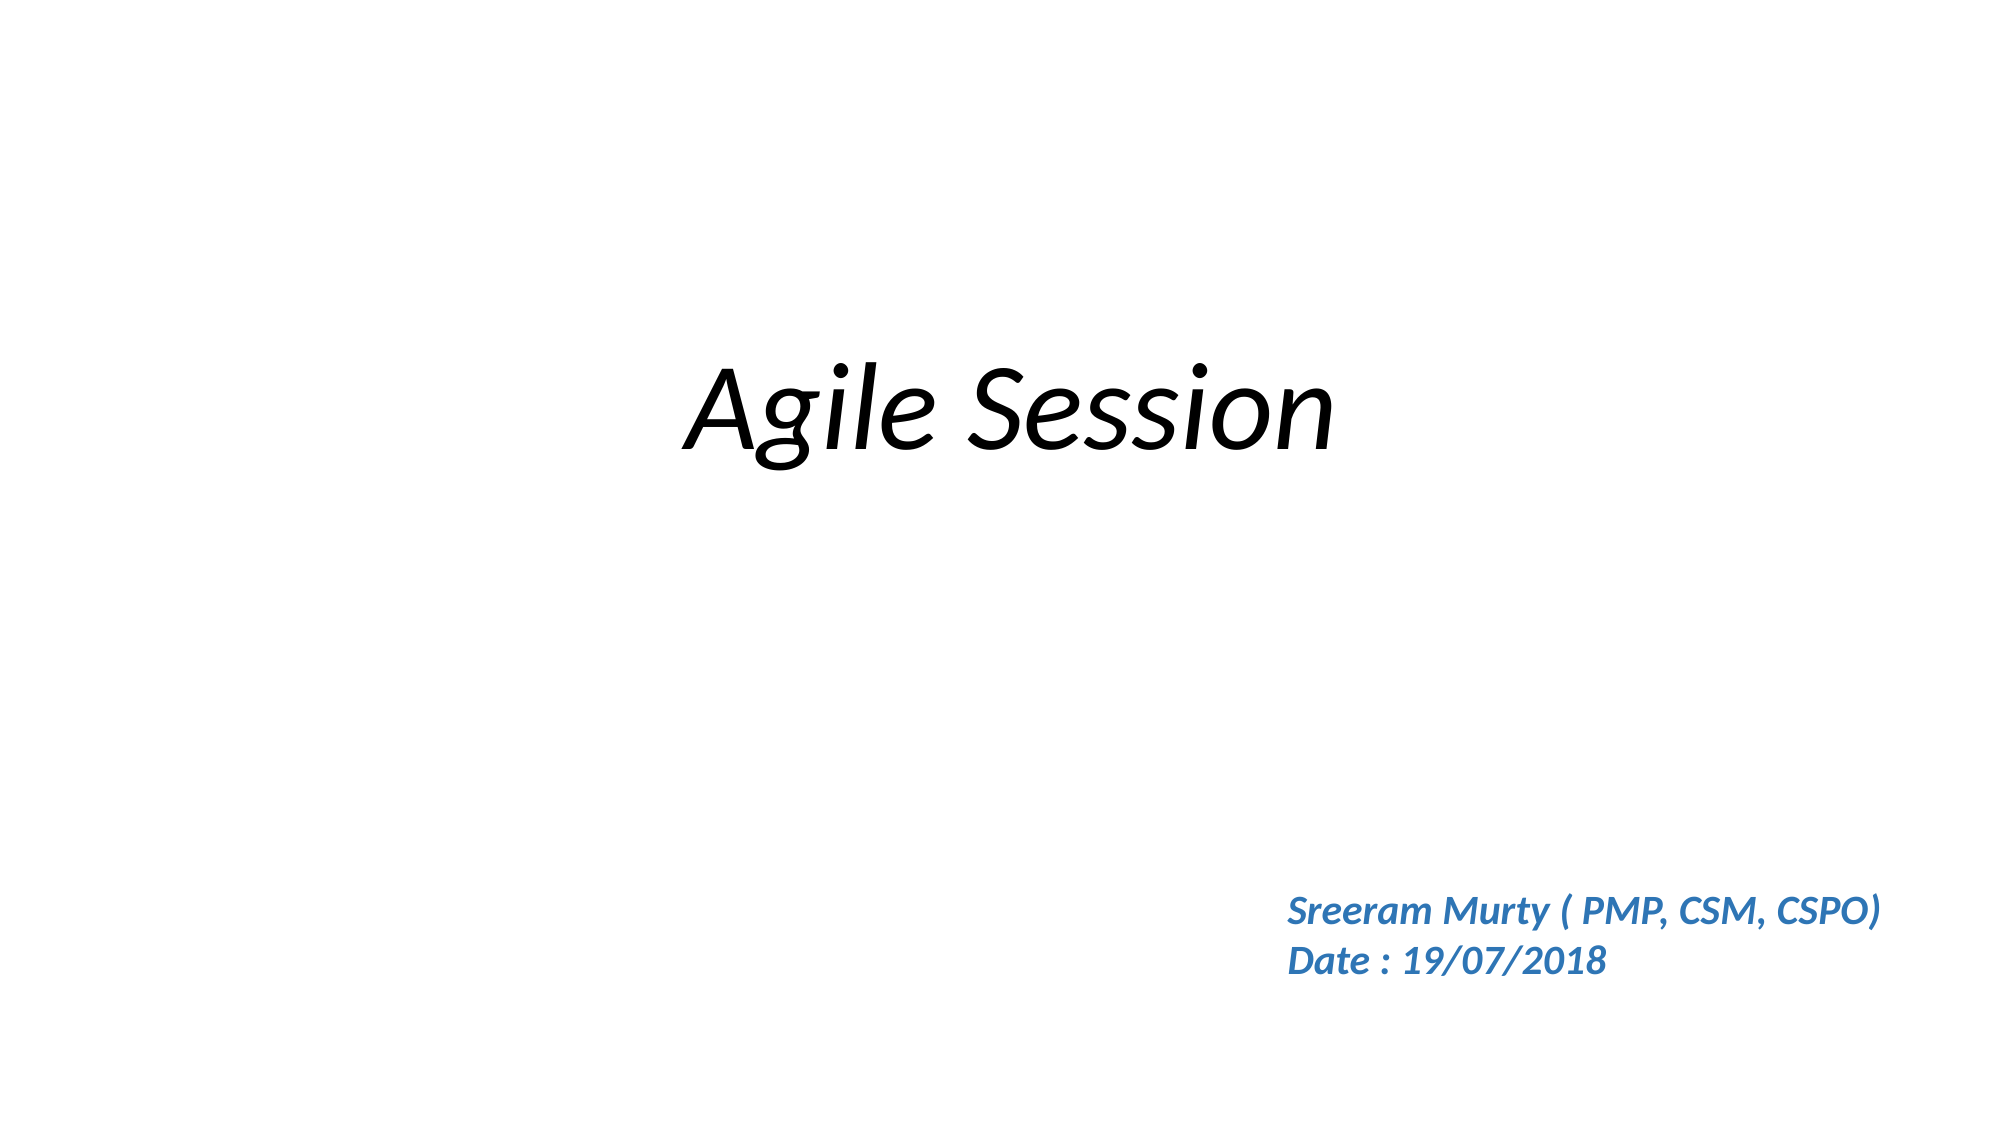

# Agile Session
Sreeram Murty ( PMP, CSM, CSPO)
Date : 19/07/2018